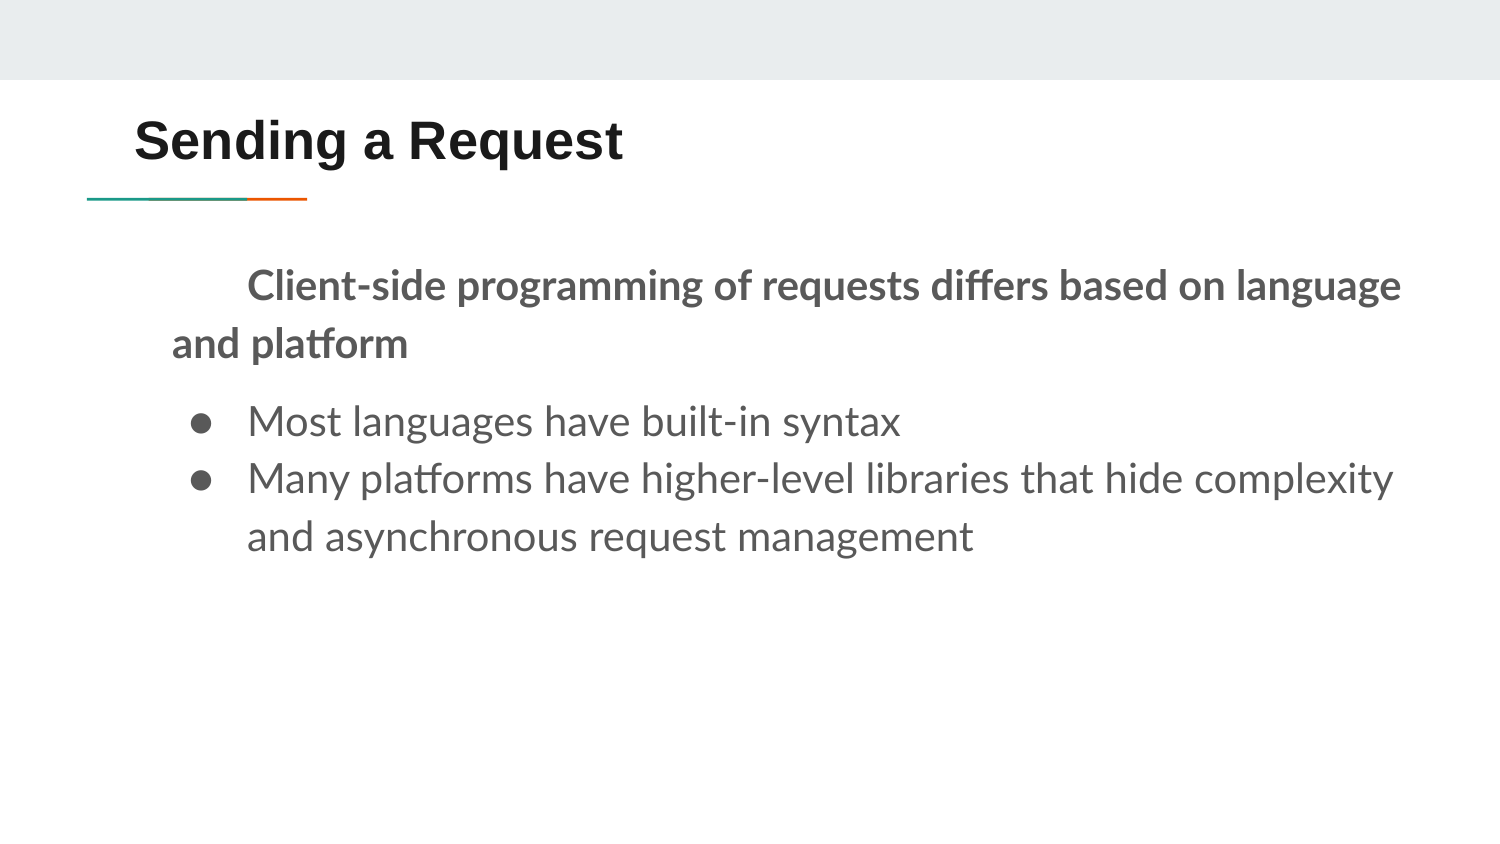

# Sending a Request
Client-side programming of requests differs based on language and platform
Most languages have built-in syntax
Many platforms have higher-level libraries that hide complexity and asynchronous request management